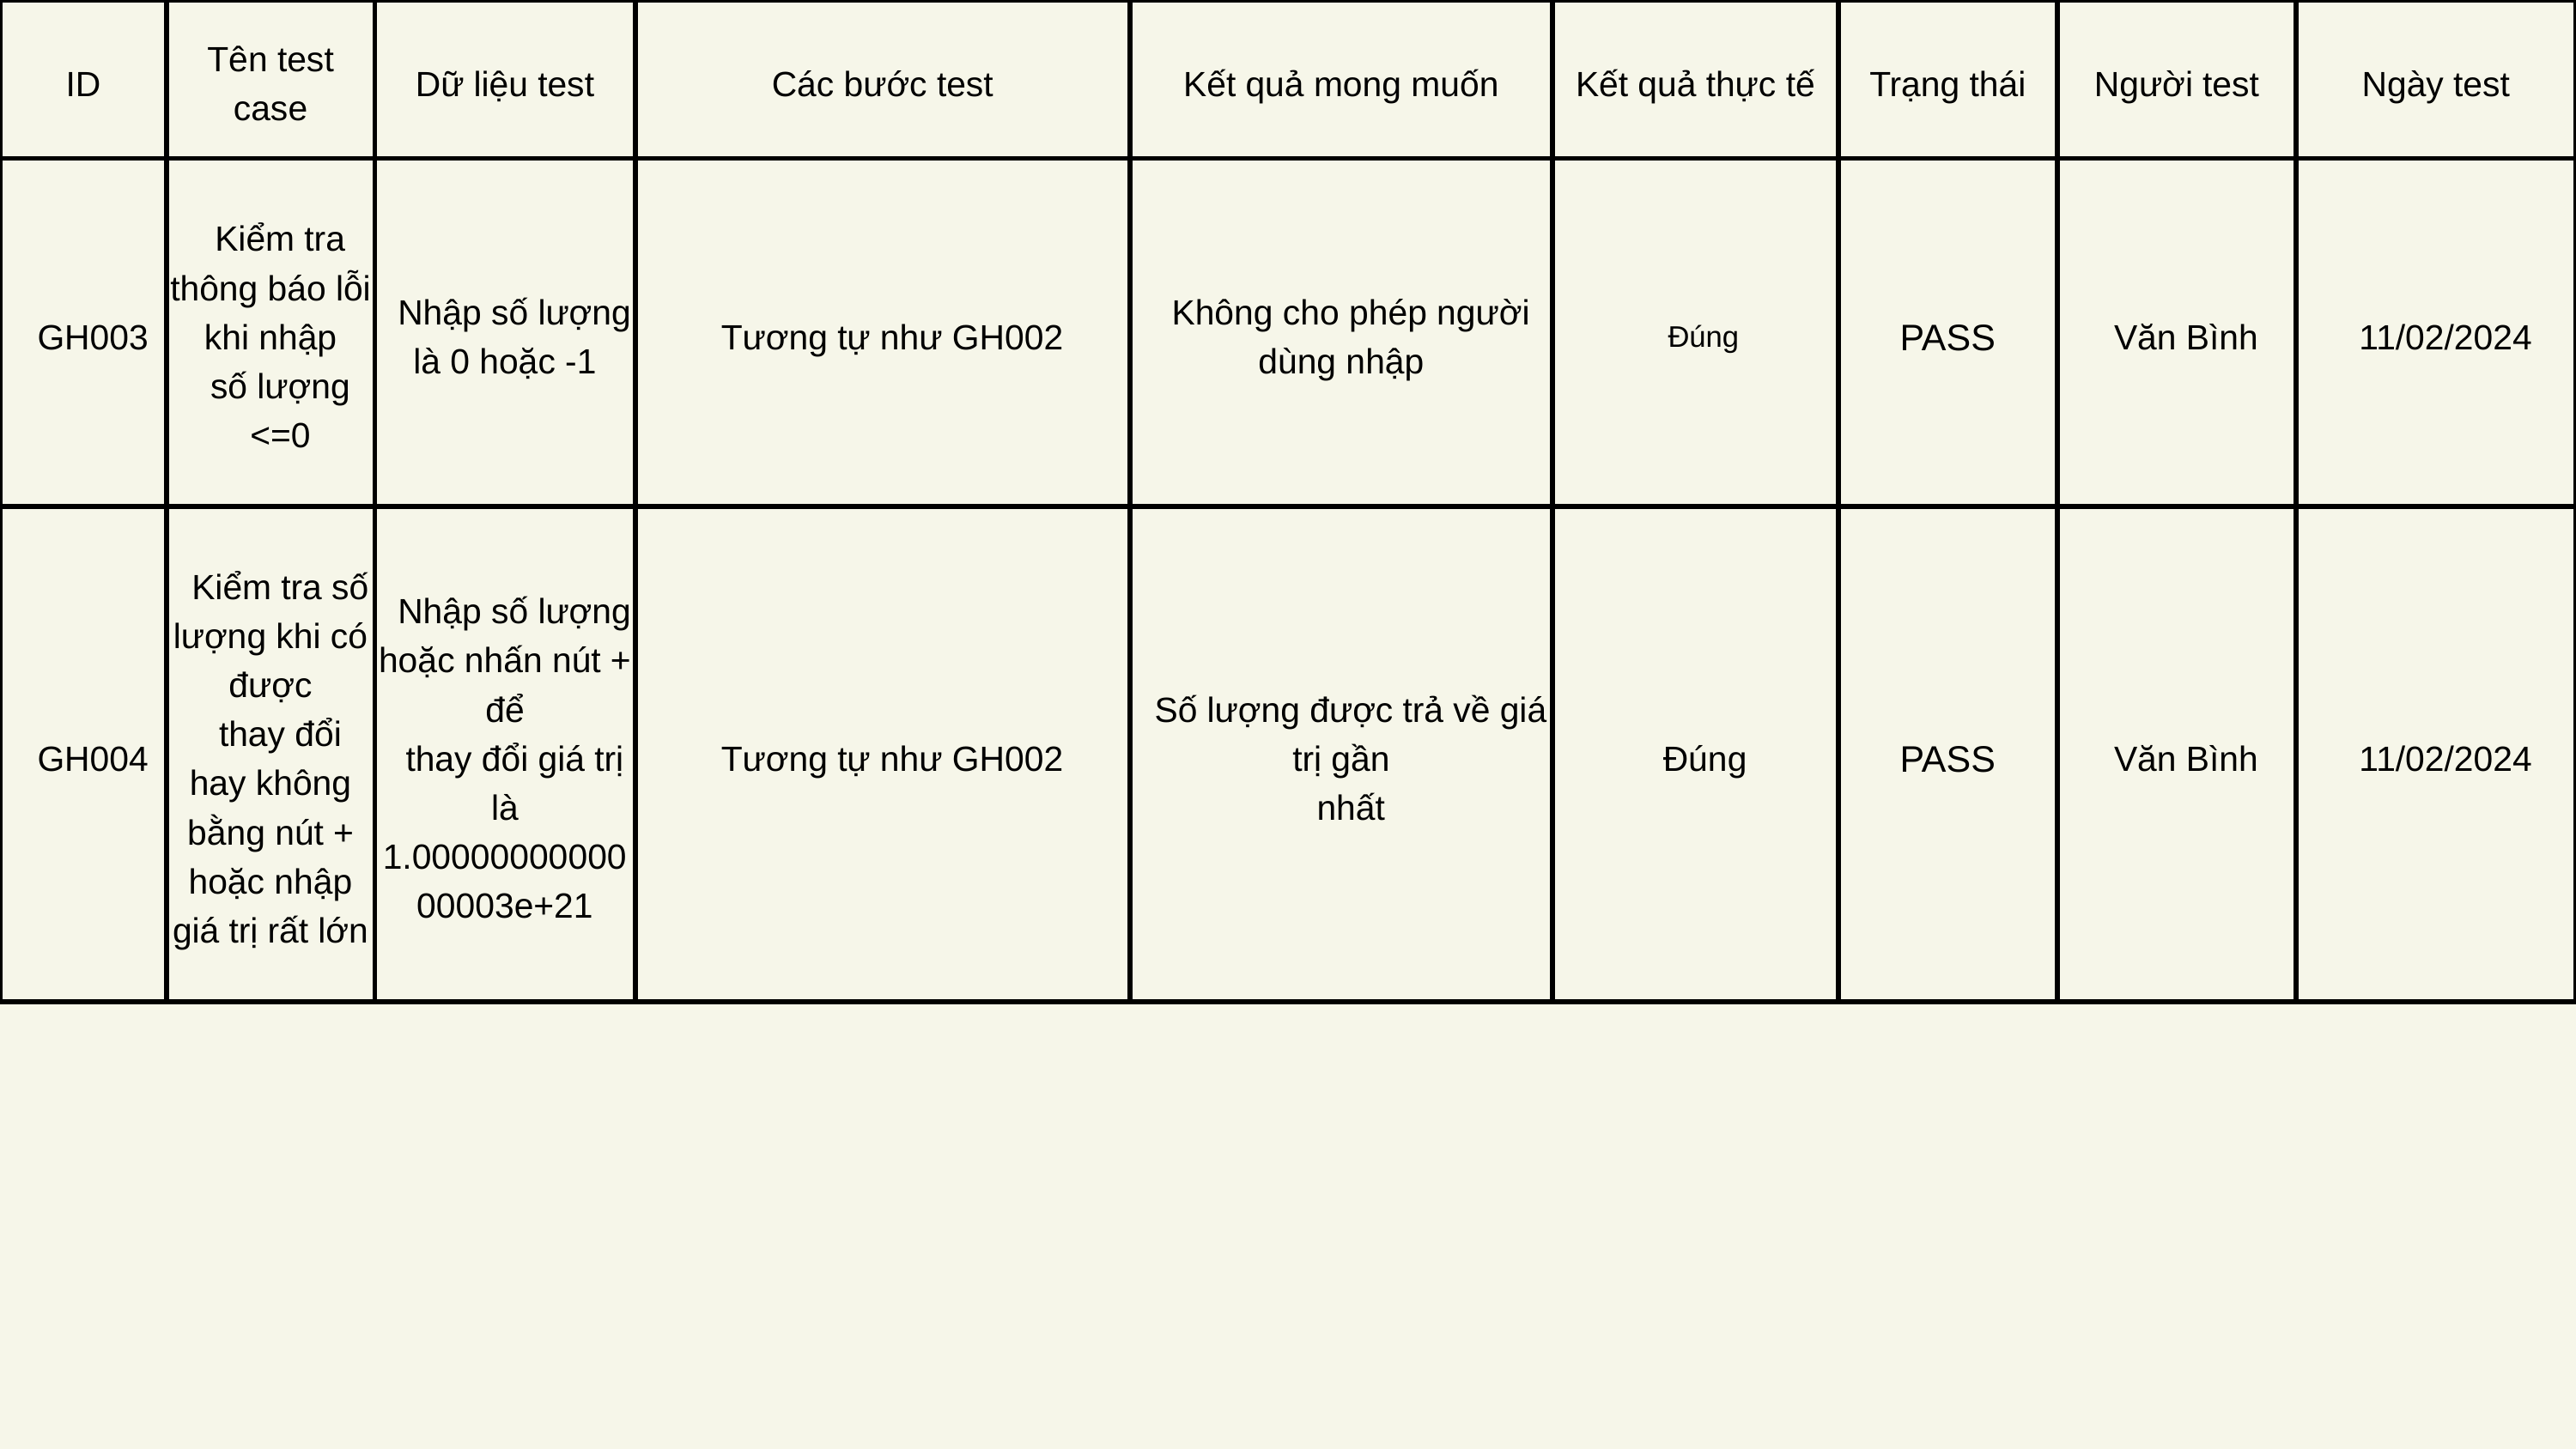

| ID | Tên test case | Dữ liệu test | Các bước test | Kết quả mong muốn | Kết quả thực tế | Trạng thái | Người test | Ngày test |
| --- | --- | --- | --- | --- | --- | --- | --- | --- |
| GH003 | Kiểm tra thông báo lỗi khi nhập số lượng <=0 | Nhập số lượng là 0 hoặc -1 | Tương tự như GH002 | Không cho phép người dùng nhập | Đúng | PASS | Văn Bình | 11/02/2024 |
| GH004 | Kiểm tra số lượng khi có được thay đổi hay không bằng nút + hoặc nhập giá trị rất lớn | Nhập số lượng hoặc nhấn nút + để thay đổi giá trị là 1.0000000000000003e+21 | Tương tự như GH002 | Số lượng được trả về giá trị gần nhất | Đúng | PASS | Văn Bình | 11/02/2024 |